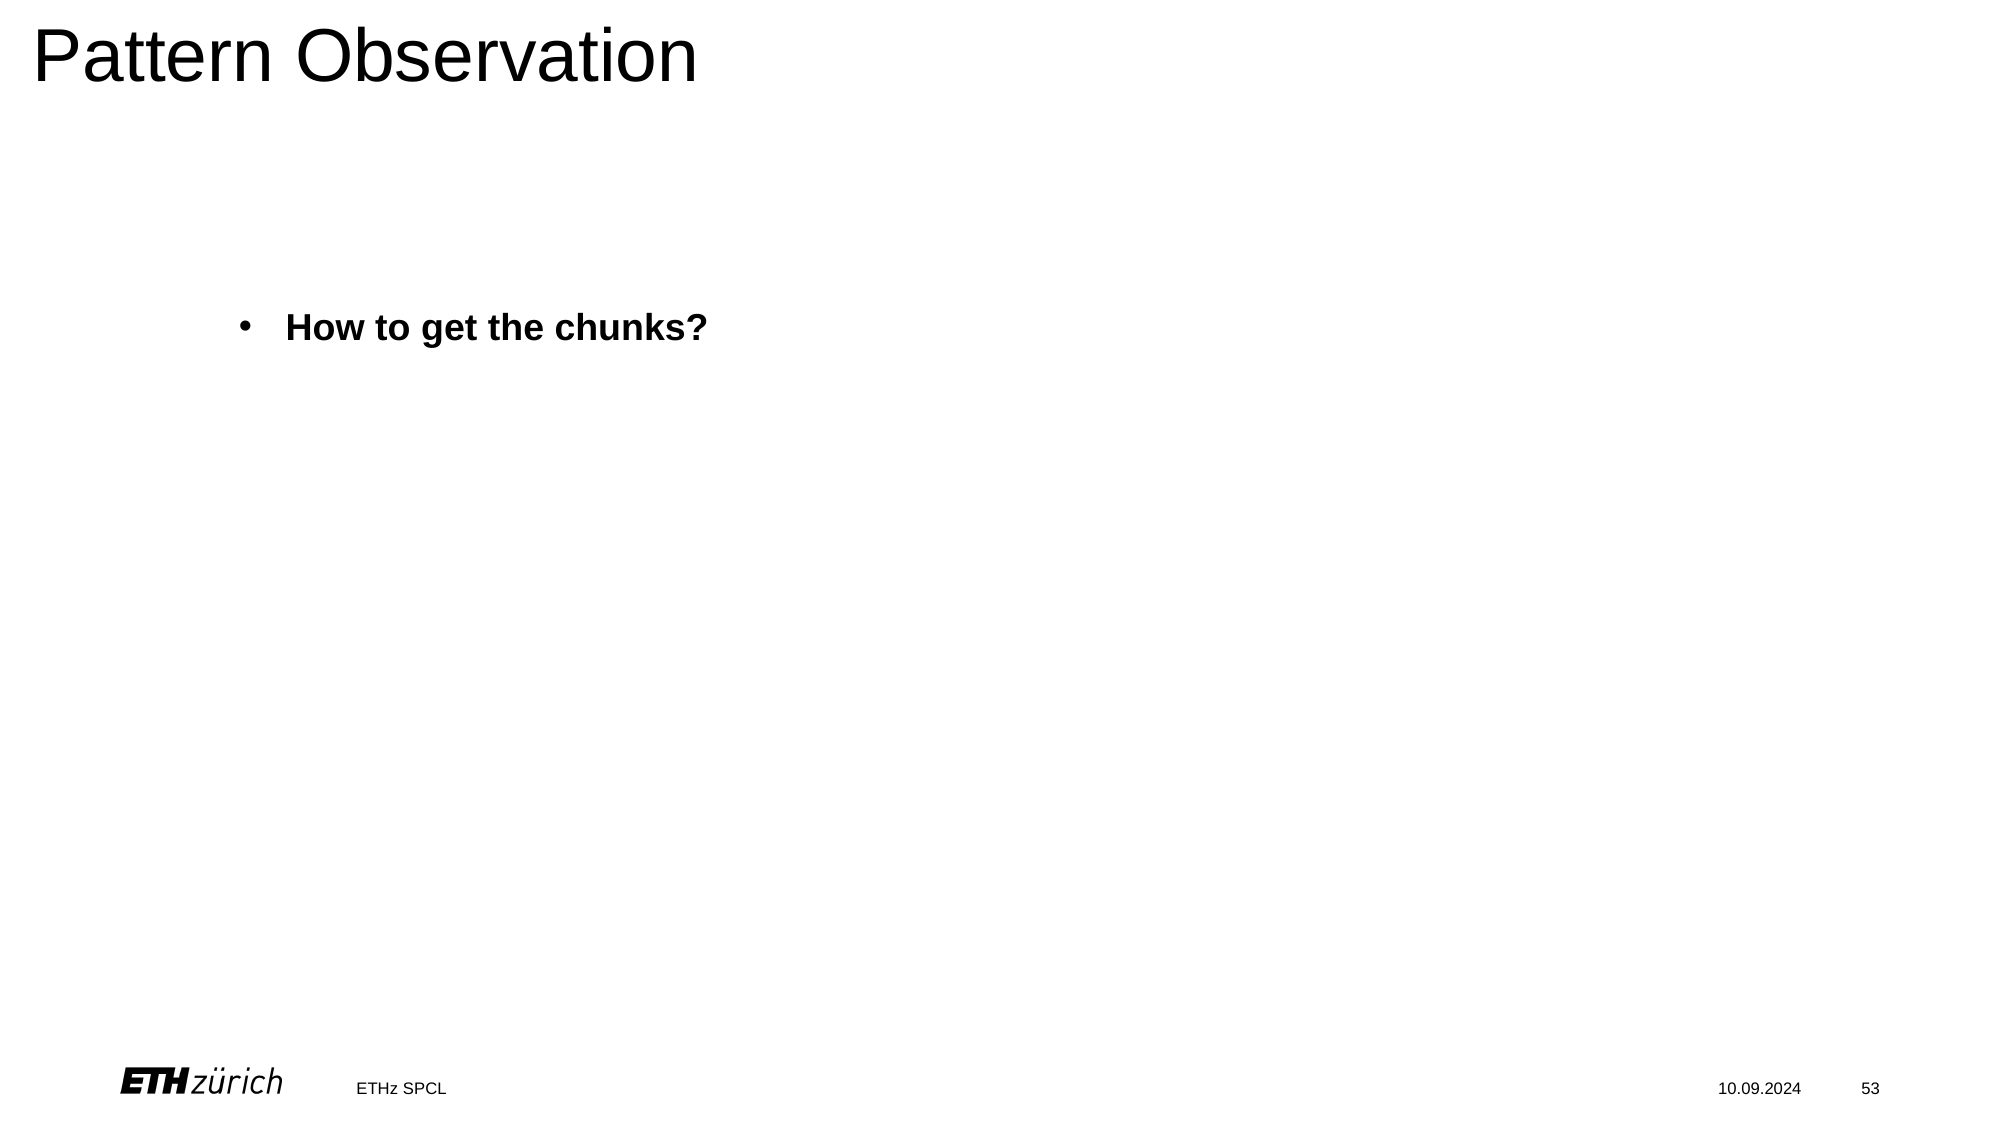

Pattern Observation
How to get the chunks?
ETHz SPCL
10.09.2024
53